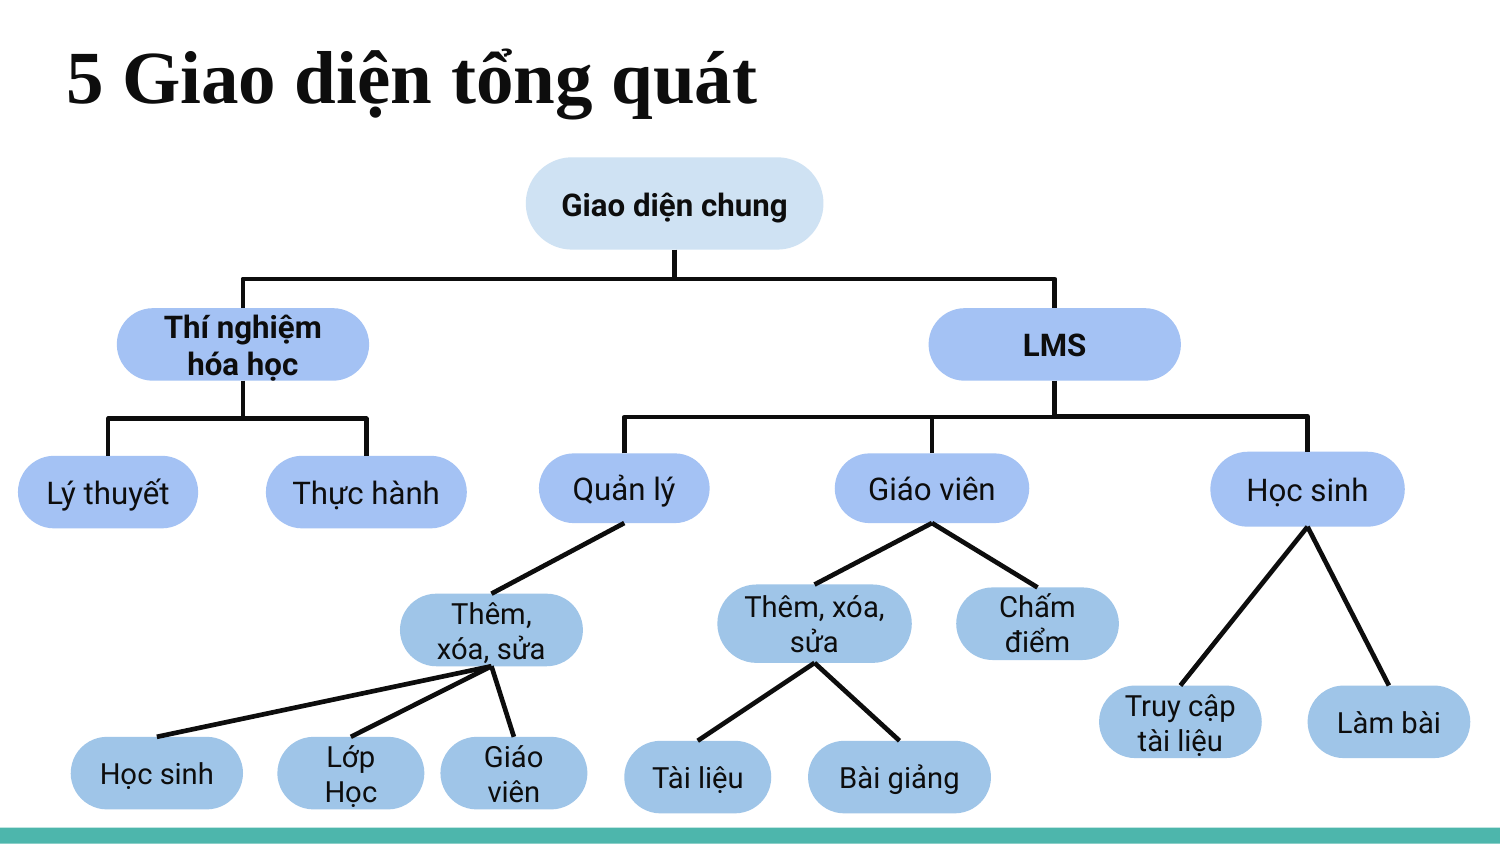

# 5 Giao diện tổng quát
Giao diện chung
Thí nghiệm hóa học
LMS
Học sinh
Quản lý
Giáo viên
Lý thuyết
Thực hành
Thêm, xóa, sửa
Chấm điểm
Thêm, xóa, sửa
Truy cập
tài liệu
Làm bài
Học sinh
Lớp Học
Giáo viên
Tài liệu
Bài giảng